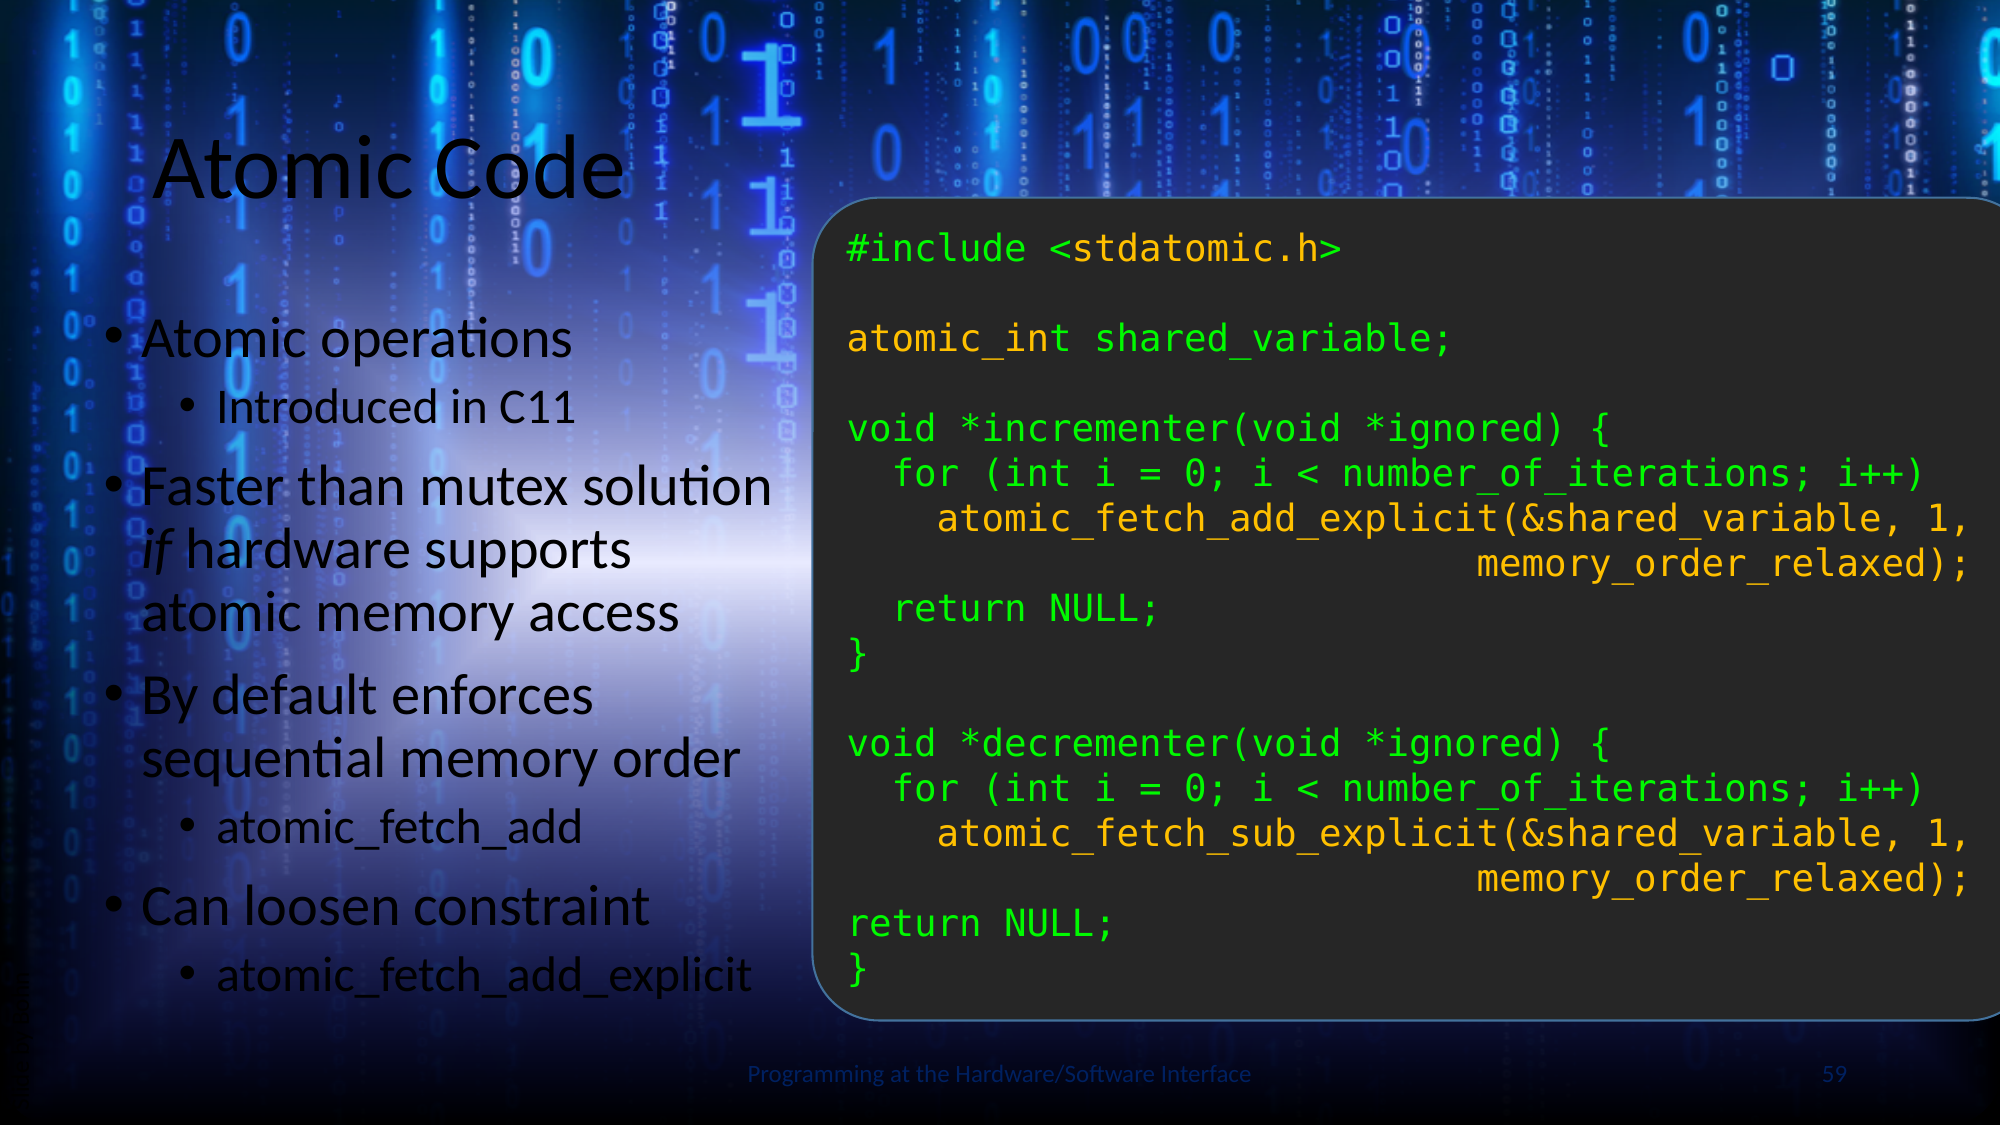

# Atomic Code
#include <stdatomic.h>

atomic_int shared_variable;

void *incrementer(void *ignored) {
  for (int i = 0; i < number_of_iterations; i++)
    atomic_fetch_add_explicit(&shared_variable, 1,
                            memory_order_relaxed);
  return NULL;
}

void *decrementer(void *ignored) {
  for (int i = 0; i < number_of_iterations; i++)
    atomic_fetch_sub_explicit(&shared_variable, 1,
                            memory_order_relaxed);
return NULL;
}
Atomic operations
Introduced in C11
Faster than mutex solution if hardware supports atomic memory access
By default enforces sequential memory order
atomic_fetch_add
Can loosen constraint
atomic_fetch_add_explicit

Slide by Bohn
Programming at the Hardware/Software Interface
59